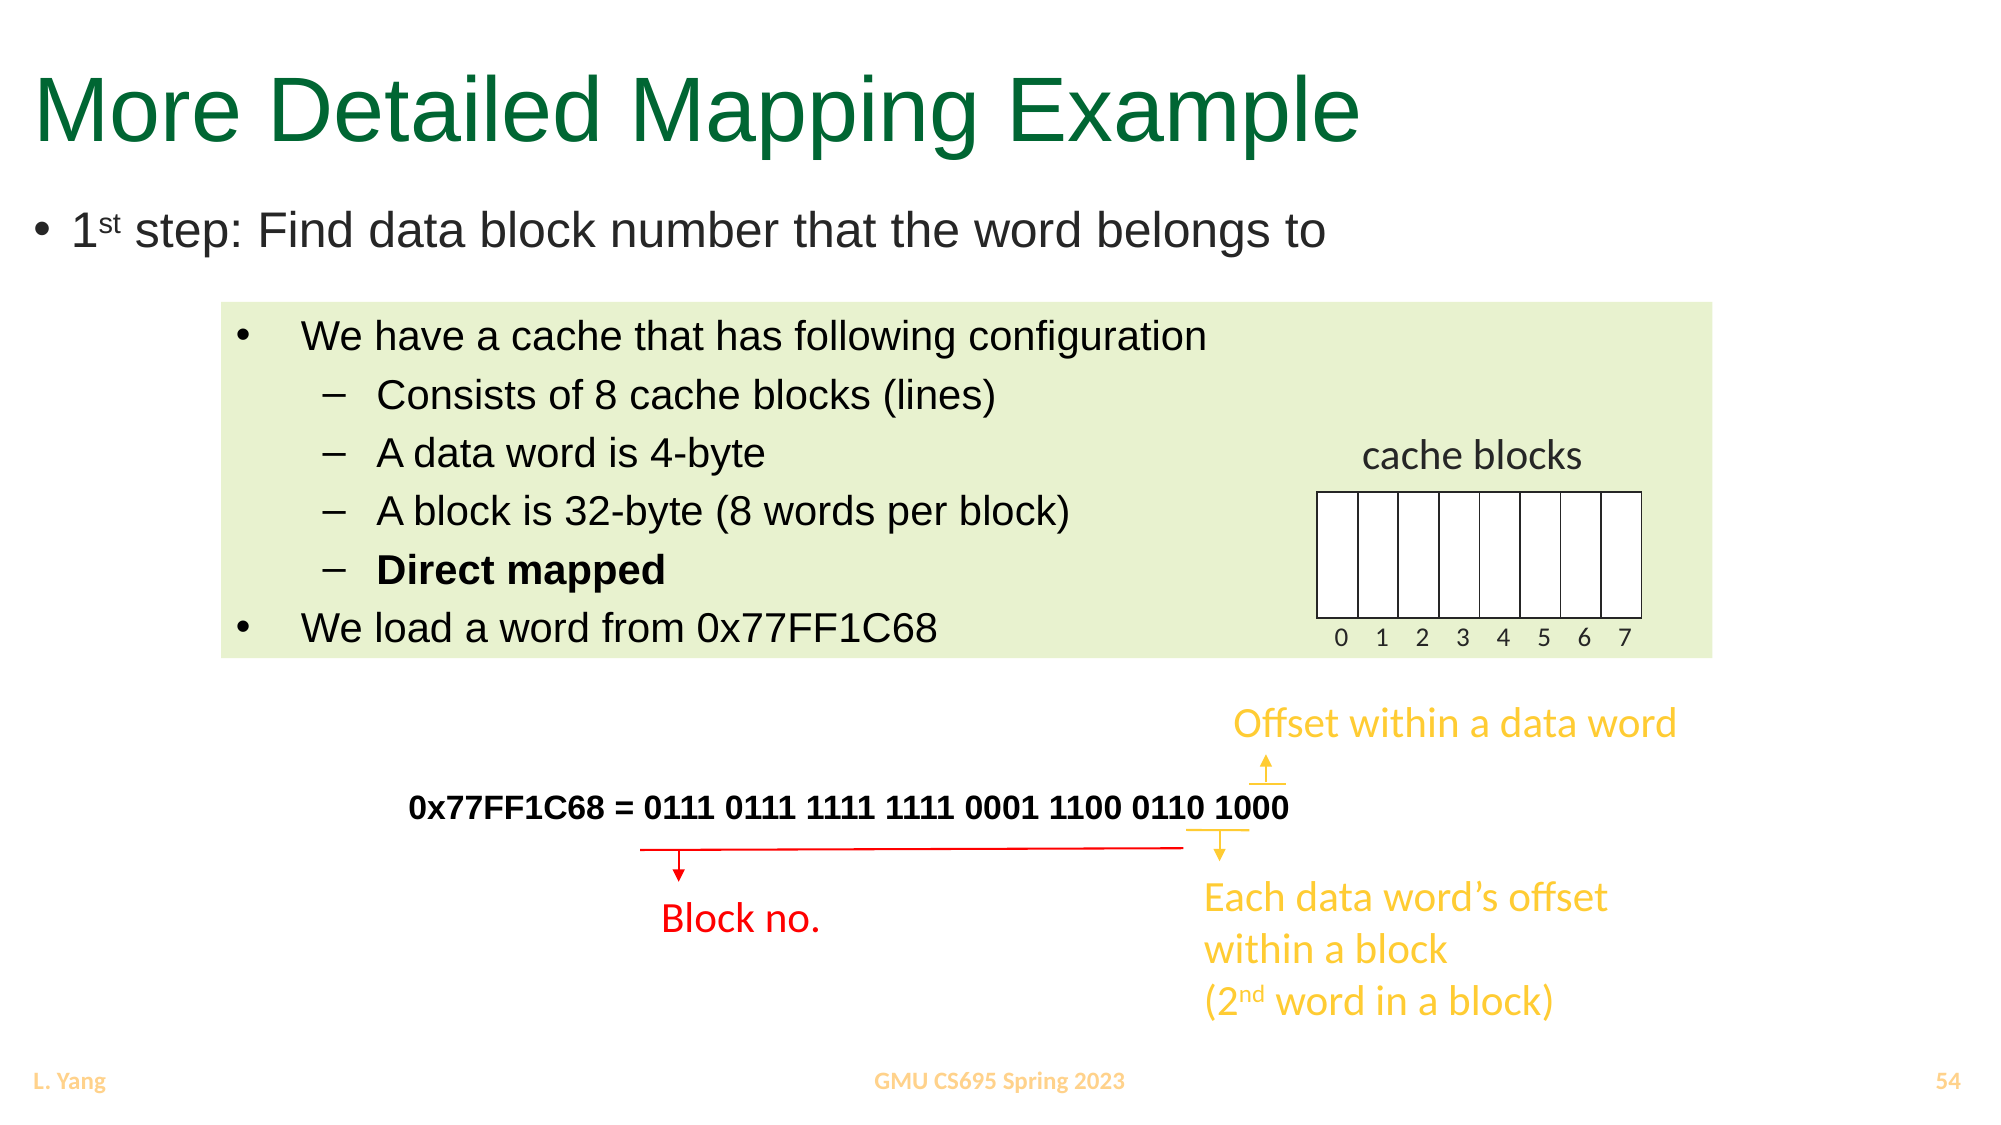

# More Detailed Mapping Example
1st step: Find data block number that the word belongs to
We have a cache that has following configuration
Consists of 8 cache blocks (lines)
A data word is 4-byte
A block is 32-byte (8 words per block)
Direct mapped
We load a word from 0x77FF1C68
cache blocks
|  |  |  |  |  |  |  |  |
| --- | --- | --- | --- | --- | --- | --- | --- |
| 0 | 1 | 2 | 3 | 4 | 5 | 6 | 7 |
Offset within a data word
0x77FF1C68 = 0111 0111 1111 1111 0001 1100 0110 1000
Each data word’s offset
within a block
(2nd word in a block)
Block no.
54
GMU CS695 Spring 2023
L. Yang